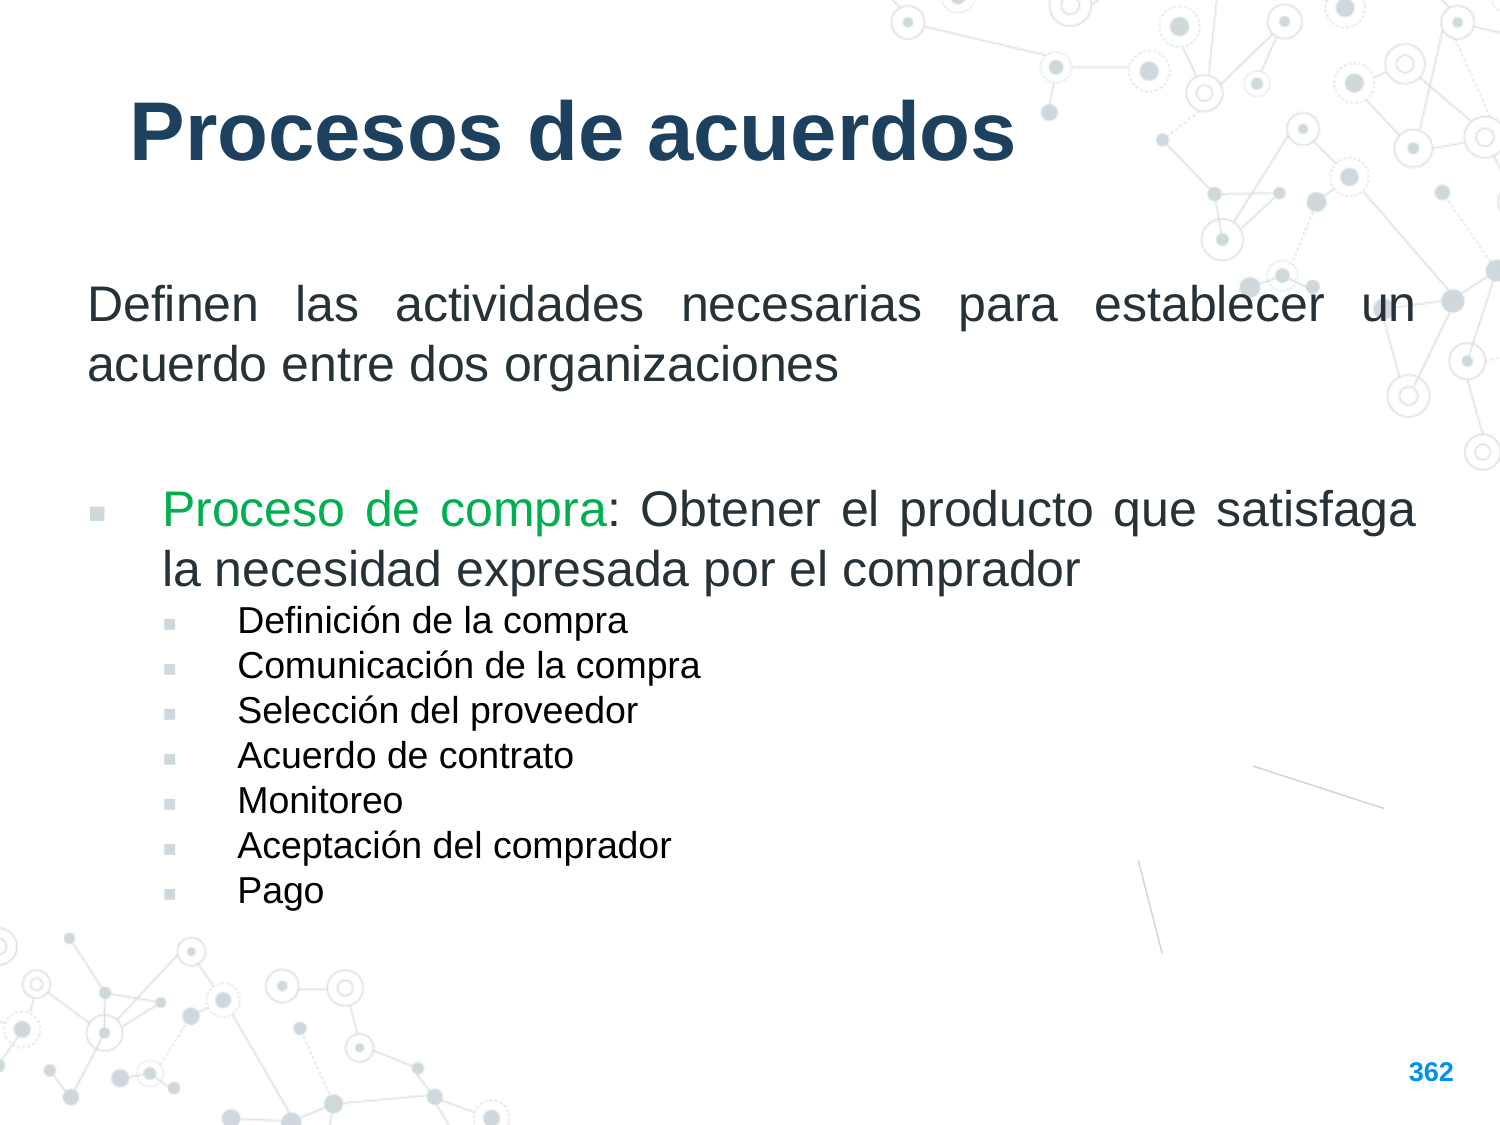

Procesos de acuerdos
Definen las actividades necesarias para establecer un acuerdo entre dos organizaciones

Proceso de compra: Obtener el producto que satisfaga la necesidad expresada por el comprador
Definición de la compra
Comunicación de la compra
Selección del proveedor
Acuerdo de contrato
Monitoreo
Aceptación del comprador
Pago

362